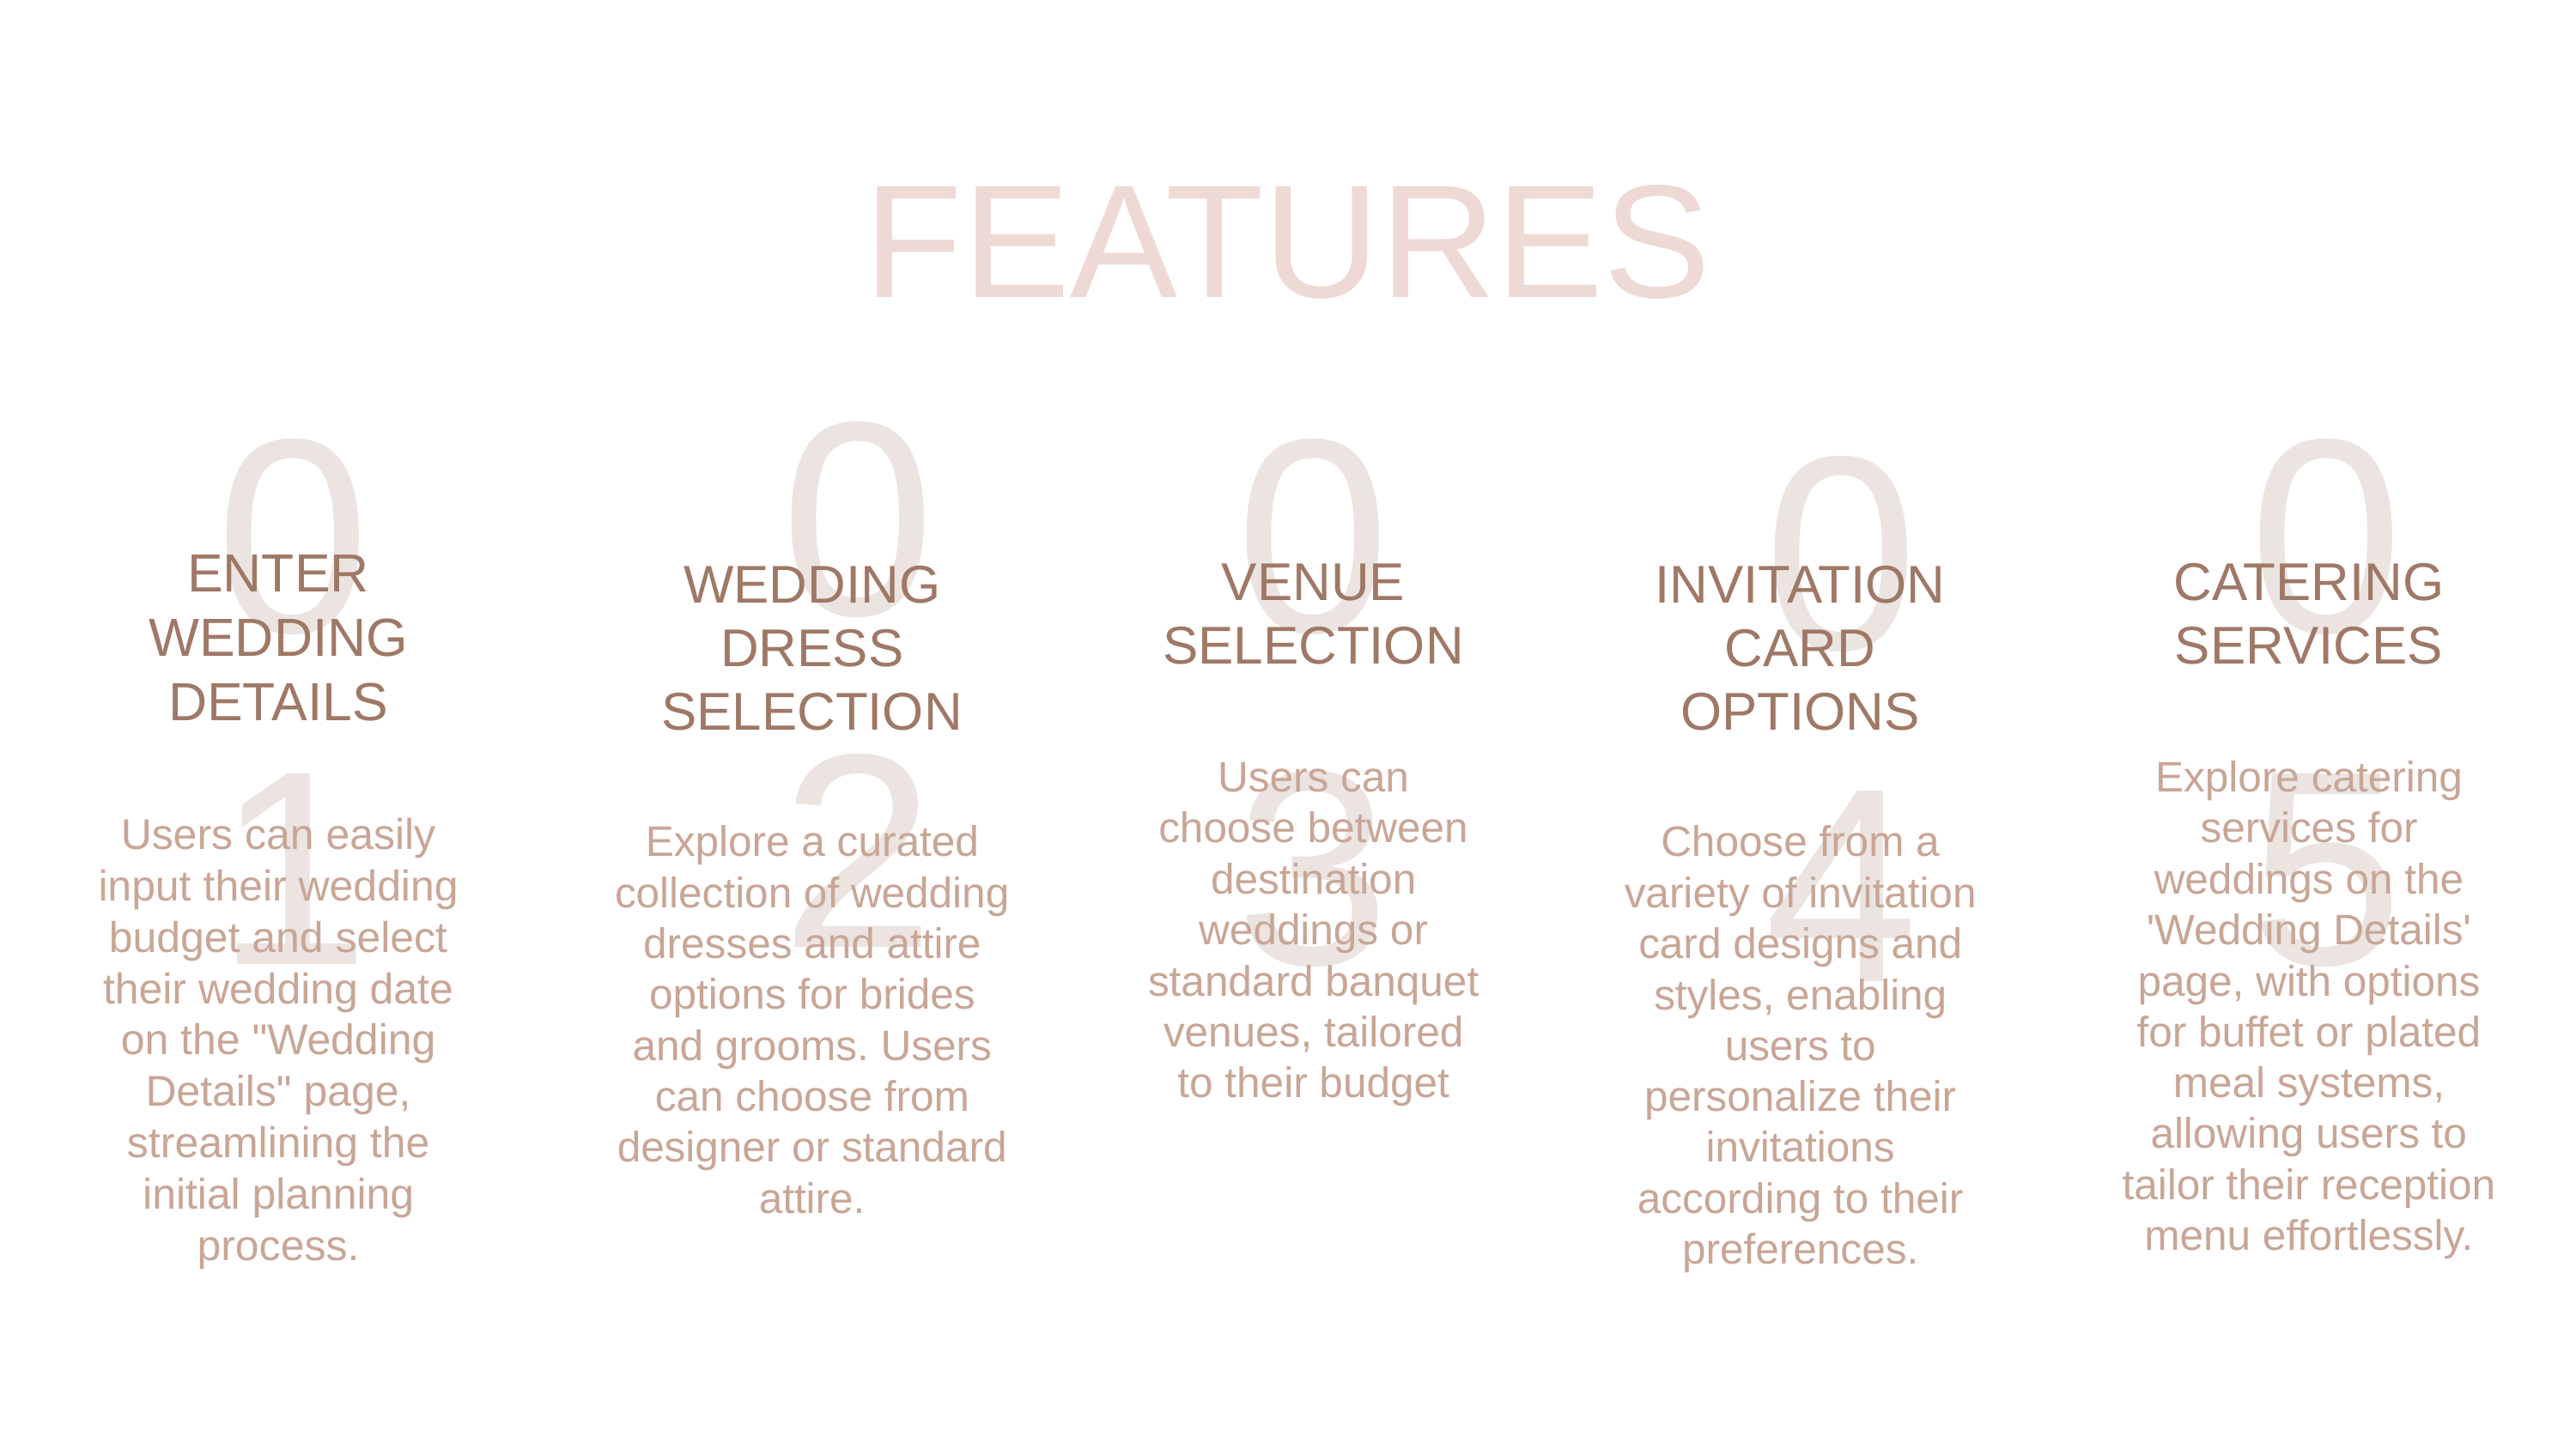

FEATURES
02
01
03
05
04
ENTER WEDDING DETAILS
Users can easily input their wedding budget and select their wedding date on the "Wedding Details" page, streamlining the initial planning process.
VENUE SELECTION
Users can choose between destination weddings or standard banquet venues, tailored to their budget
CATERING SERVICES
Explore catering services for weddings on the 'Wedding Details' page, with options for buffet or plated meal systems, allowing users to tailor their reception menu effortlessly.
WEDDING DRESS SELECTION
Explore a curated collection of wedding dresses and attire options for brides and grooms. Users can choose from designer or standard attire.
INVITATION CARD OPTIONS
Choose from a variety of invitation card designs and styles, enabling users to personalize their invitations according to their preferences.